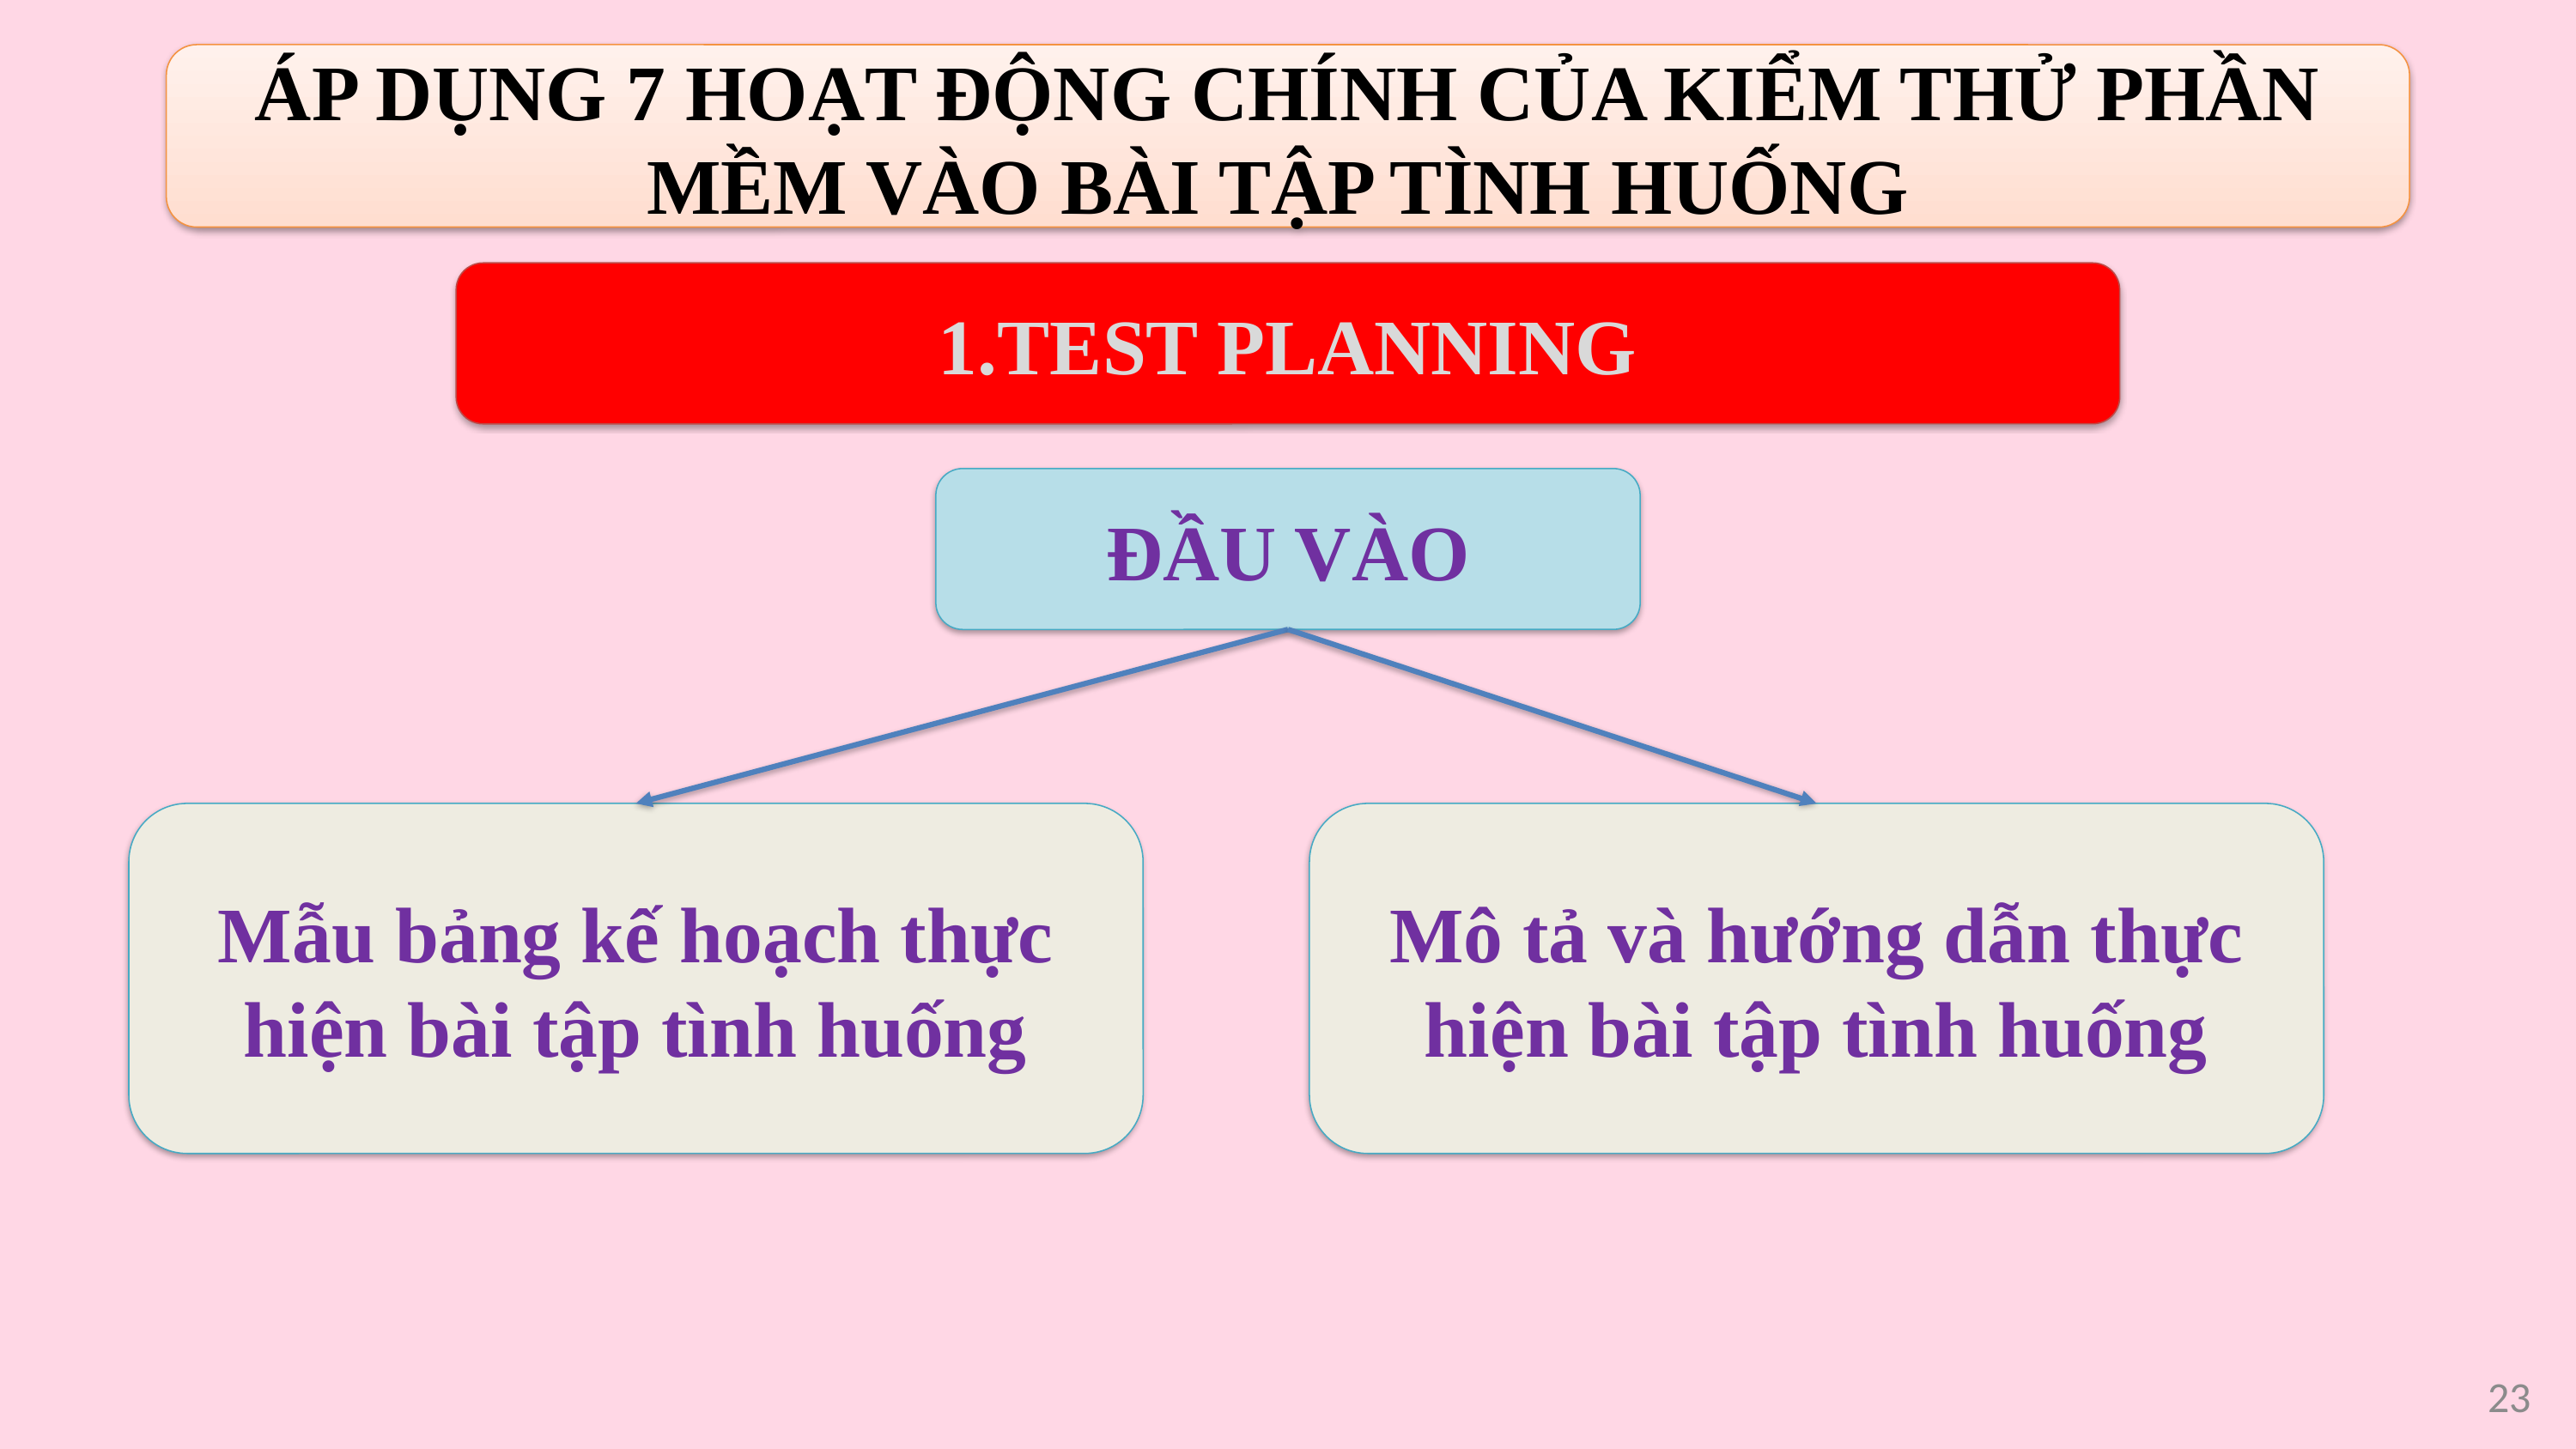

ÁP DỤNG 7 HOẠT ĐỘNG CHÍNH CỦA KIỂM THỬ PHẦN MỀM VÀO BÀI TẬP TÌNH HUỐNG
1.TEST PLANNING
ĐẦU VÀO
Mẫu bảng kế hoạch thực hiện bài tập tình huống
Mô tả và hướng dẫn thực hiện bài tập tình huống
23